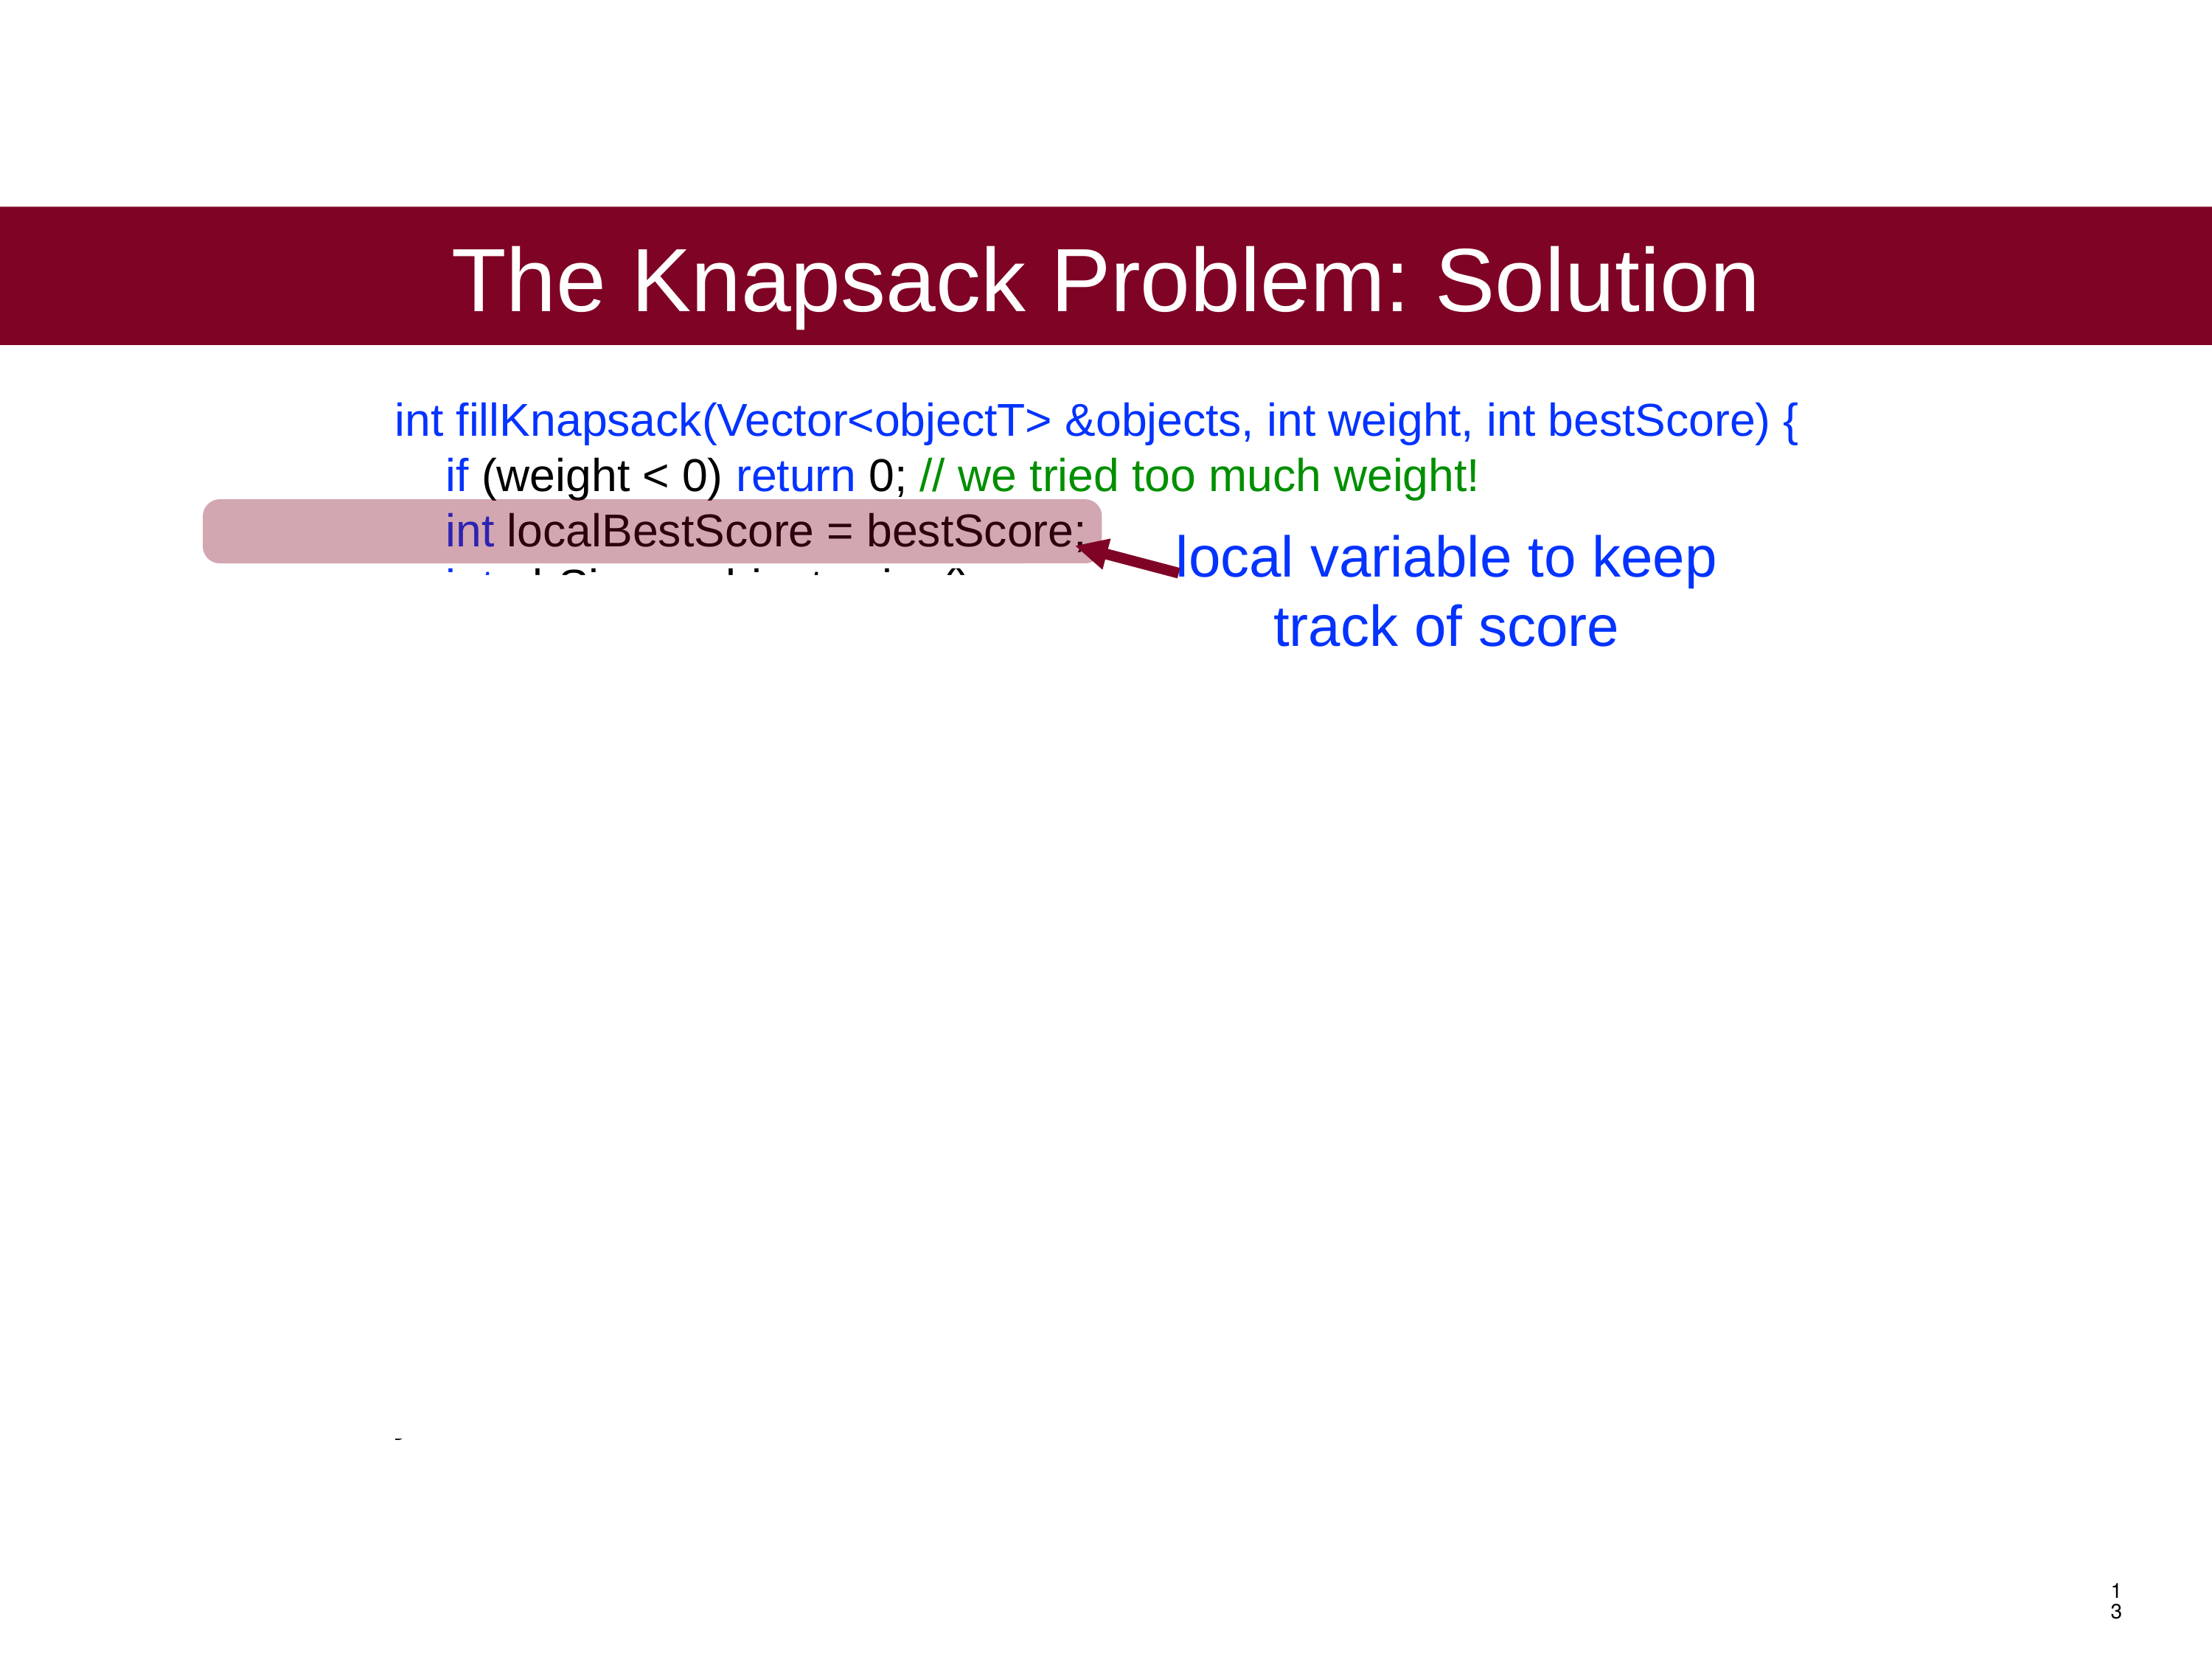

The Knapsack Problem: Solution
int fillKnapsack(Vector<objectT> &objects, int weight, int bestScore) {
    if (weight < 0) return 0; // we tried too much weight!
    int localBestScore = bestScore;
    int obSize = objects.size();
    for (int i = 0; i < obSize; i++) {
        objectT originalObject = objects[i];
        int currValue = bestScore + originalObject.value;
        int currWeight = weight - originalObject.weight;
        // remove object for recursion
        objects.remove(i);
        currValue = fillKnapsack(objects,currWeight,currValue);
        if (localBestScore < currValue) {
            localBestScore = currValue;
        }
        // replace
        objects.insert(i,originalObject);
    }
    return localBestScore;
}

local variable to keep track of score

13